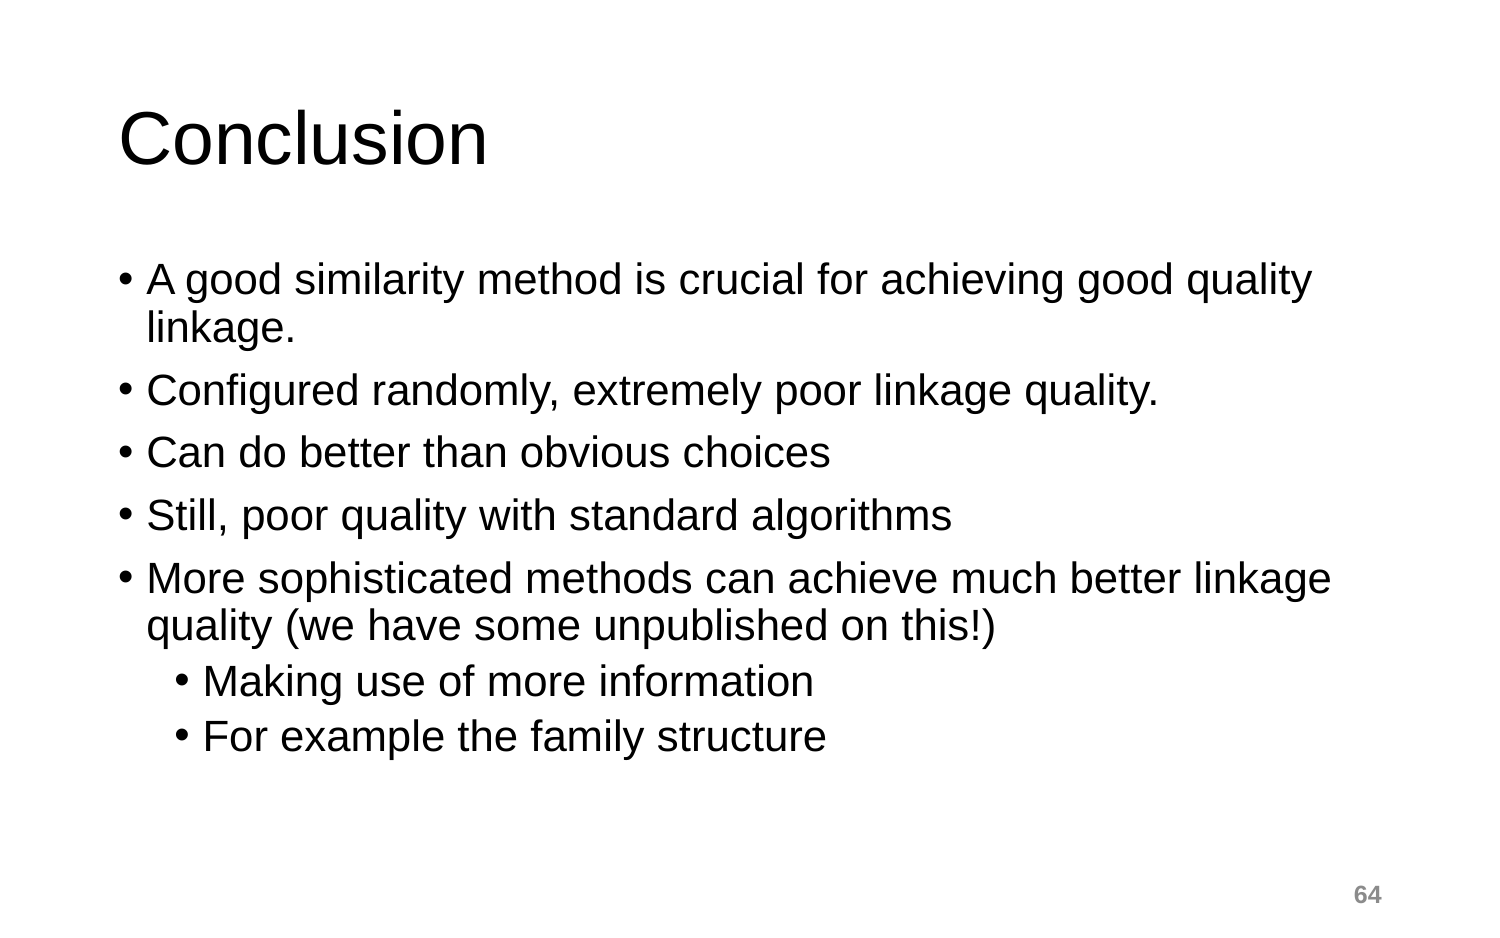

# Conclusion
A good similarity method is crucial for achieving good quality linkage.
Configured randomly, extremely poor linkage quality.
Can do better than obvious choices
Still, poor quality with standard algorithms
More sophisticated methods can achieve much better linkage quality (we have some unpublished on this!)
Making use of more information
For example the family structure
64